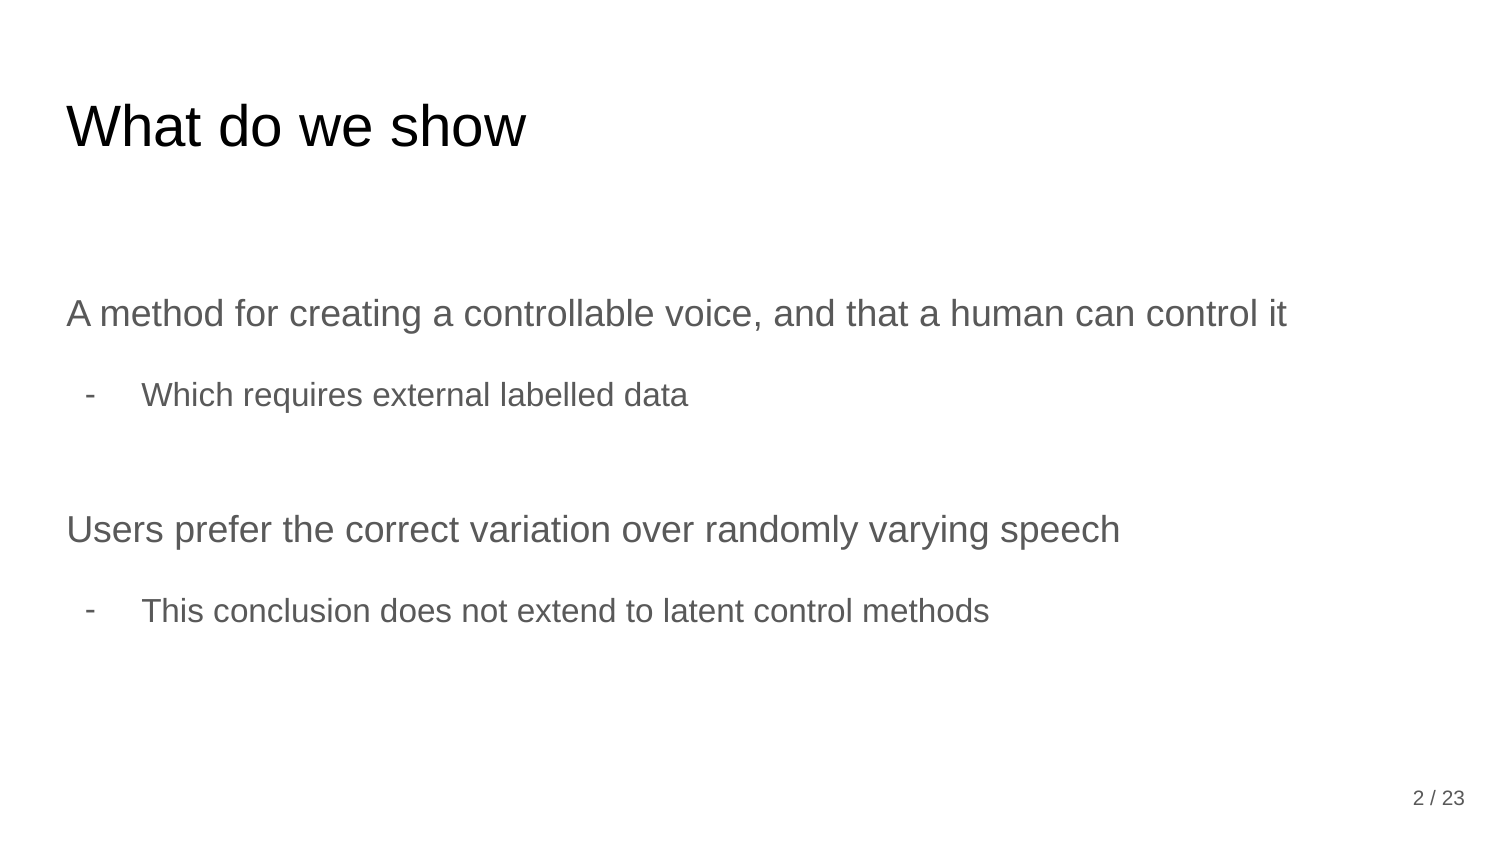

# What do we show

A method for creating a controllable voice, and that a human can control it
Which requires external labelled data

Users prefer the correct variation over randomly varying speech
This conclusion does not extend to latent control methods
2 / 23